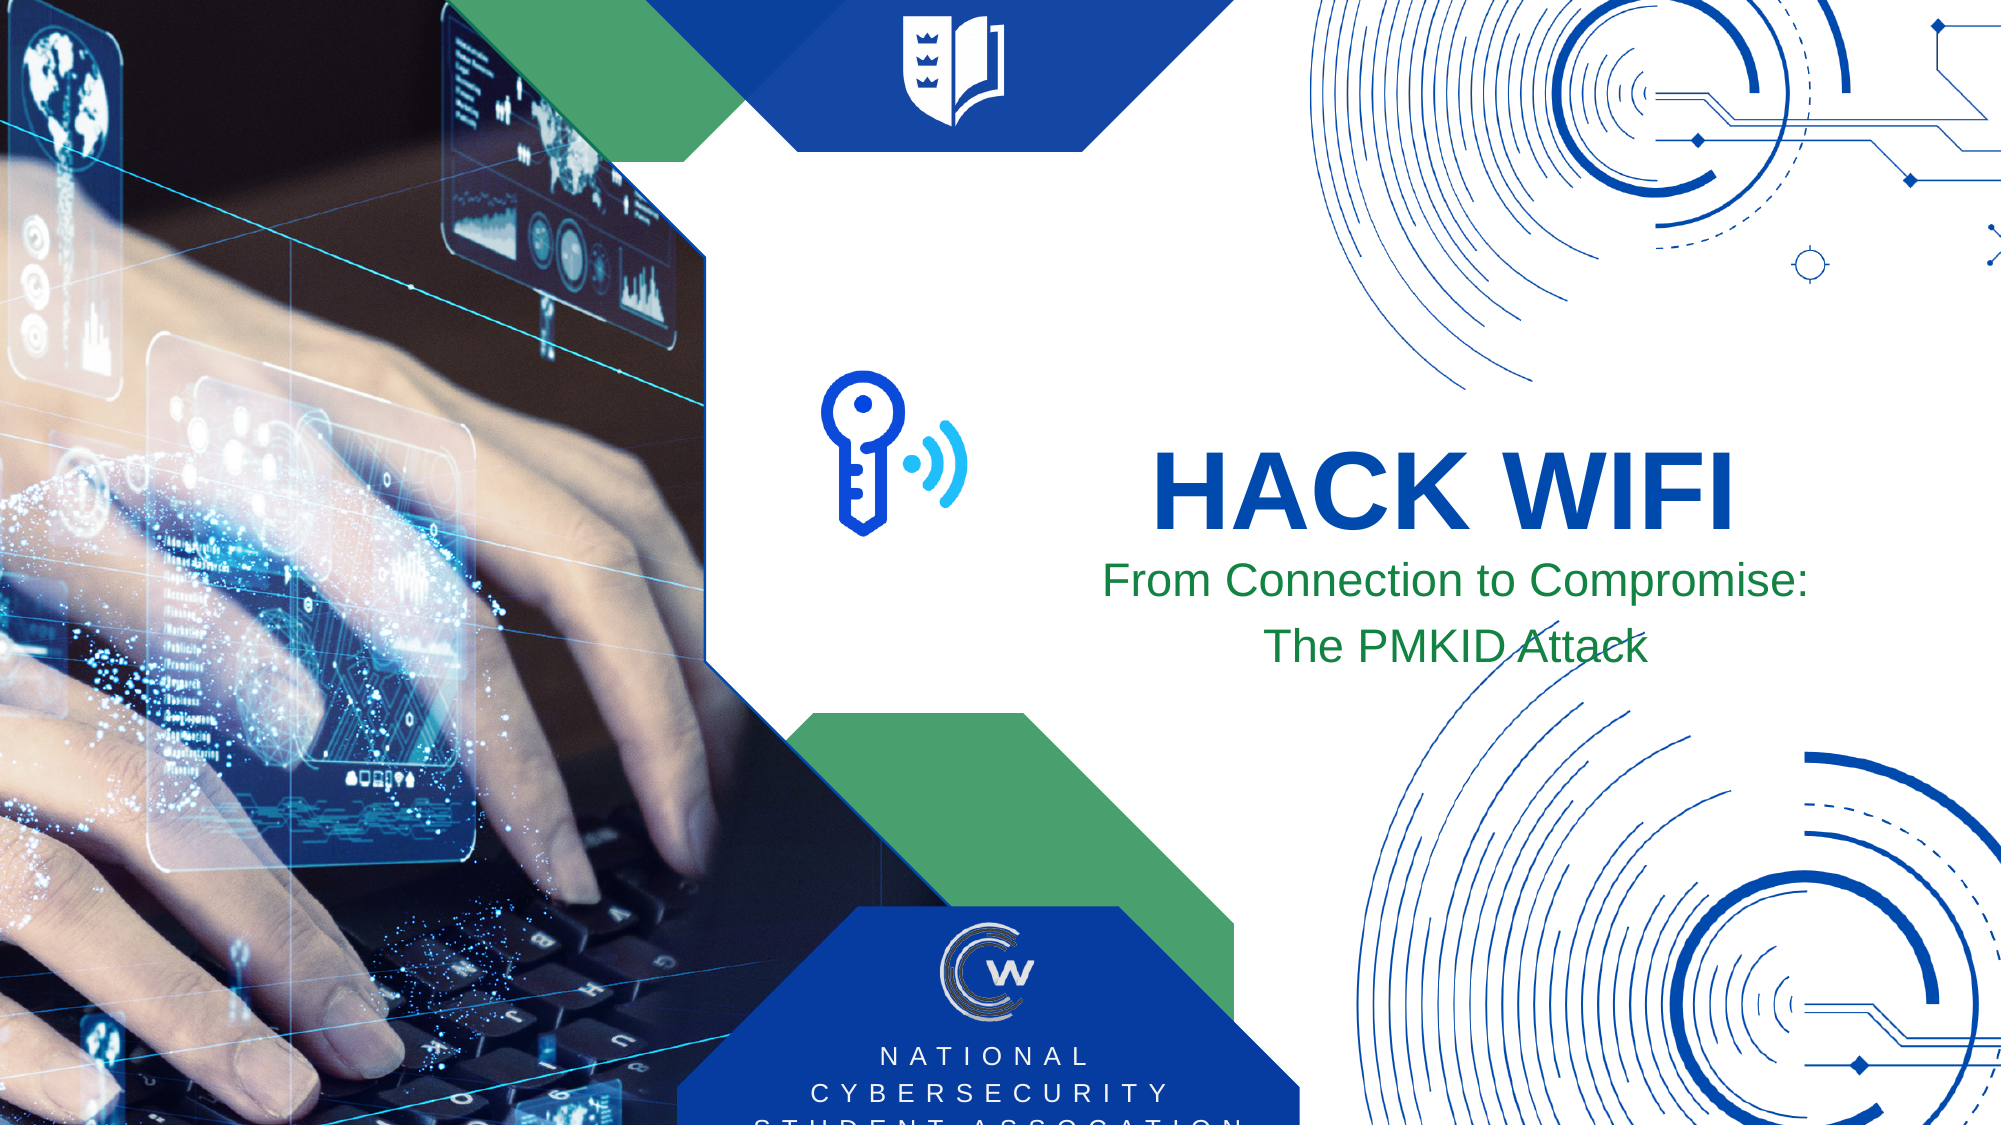

HACK WIFI
From Connection to Compromise:
The PMKID Attack

NATIONAL CYBERSECURITY
 STUDENT ASSOCATION